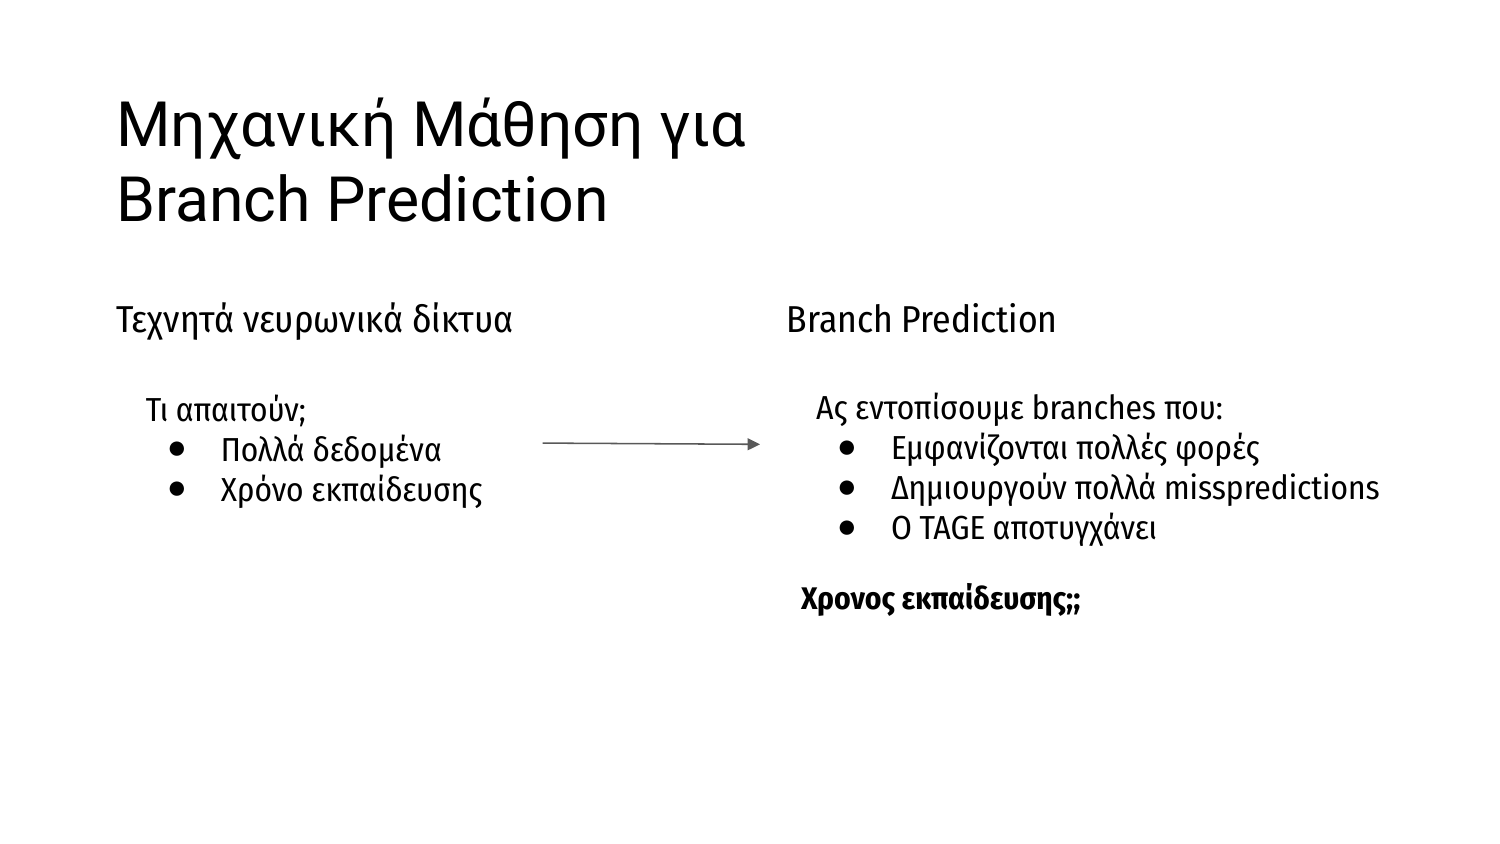

# Μηχανική Μάθηση για
Branch Prediction
Τεχνητά νευρωνικά δίκτυα
Τι απαιτούν;
Πολλά δεδομένα
Χρόνο εκπαίδευσης
Branch Prediction
Ας εντοπίσουμε branches που:
Εμφανίζονται πολλές φορές
Δημιουργούν πολλά misspredictions
Ο TAGE αποτυγχάνει
Χρονος εκπαίδευσης;;